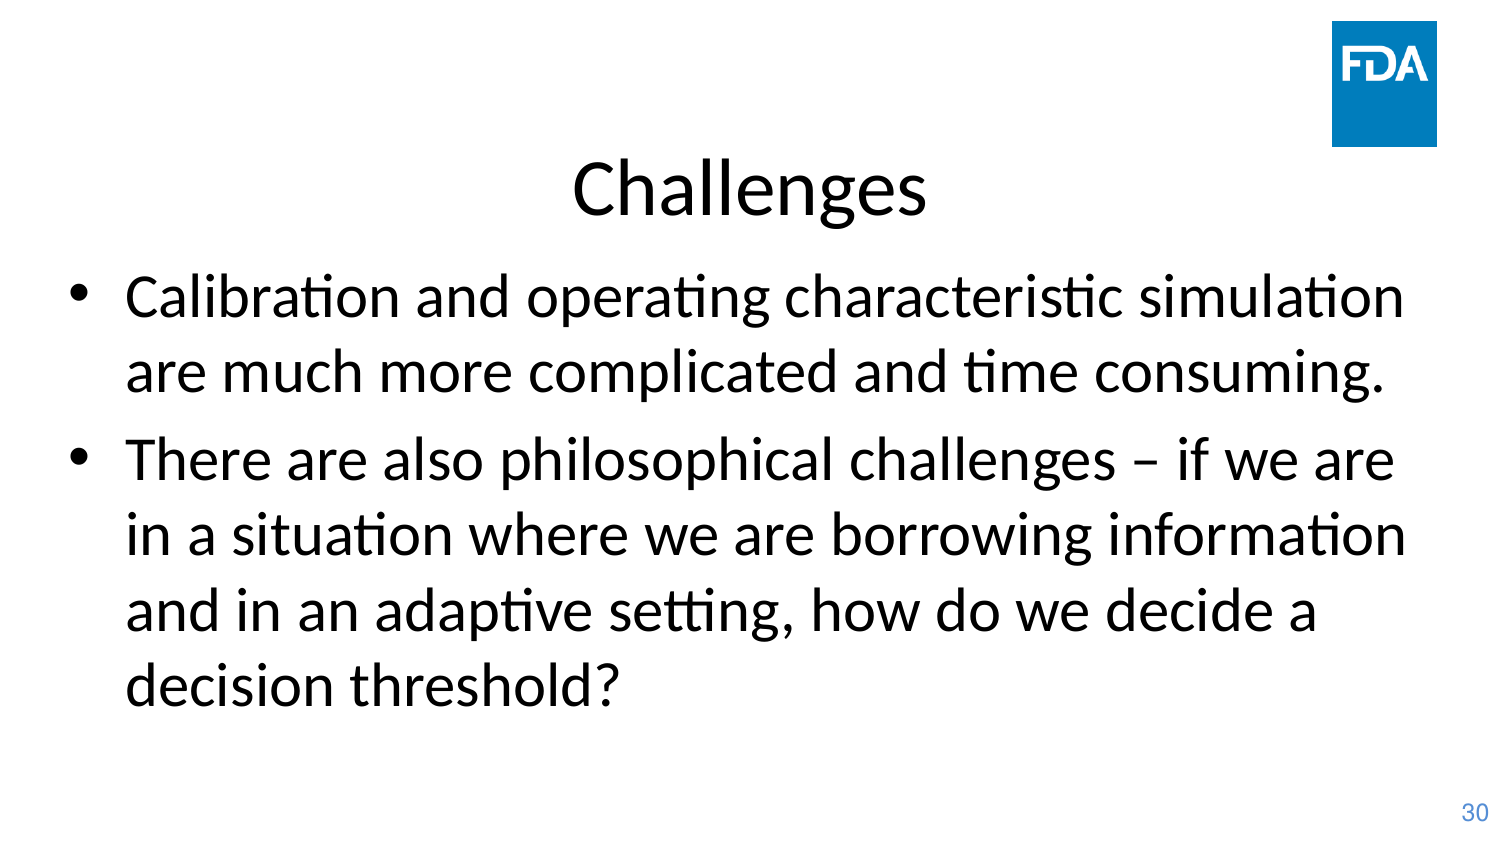

# Challenges
Calibration and operating characteristic simulation are much more complicated and time consuming.
There are also philosophical challenges – if we are in a situation where we are borrowing information and in an adaptive setting, how do we decide a decision threshold?